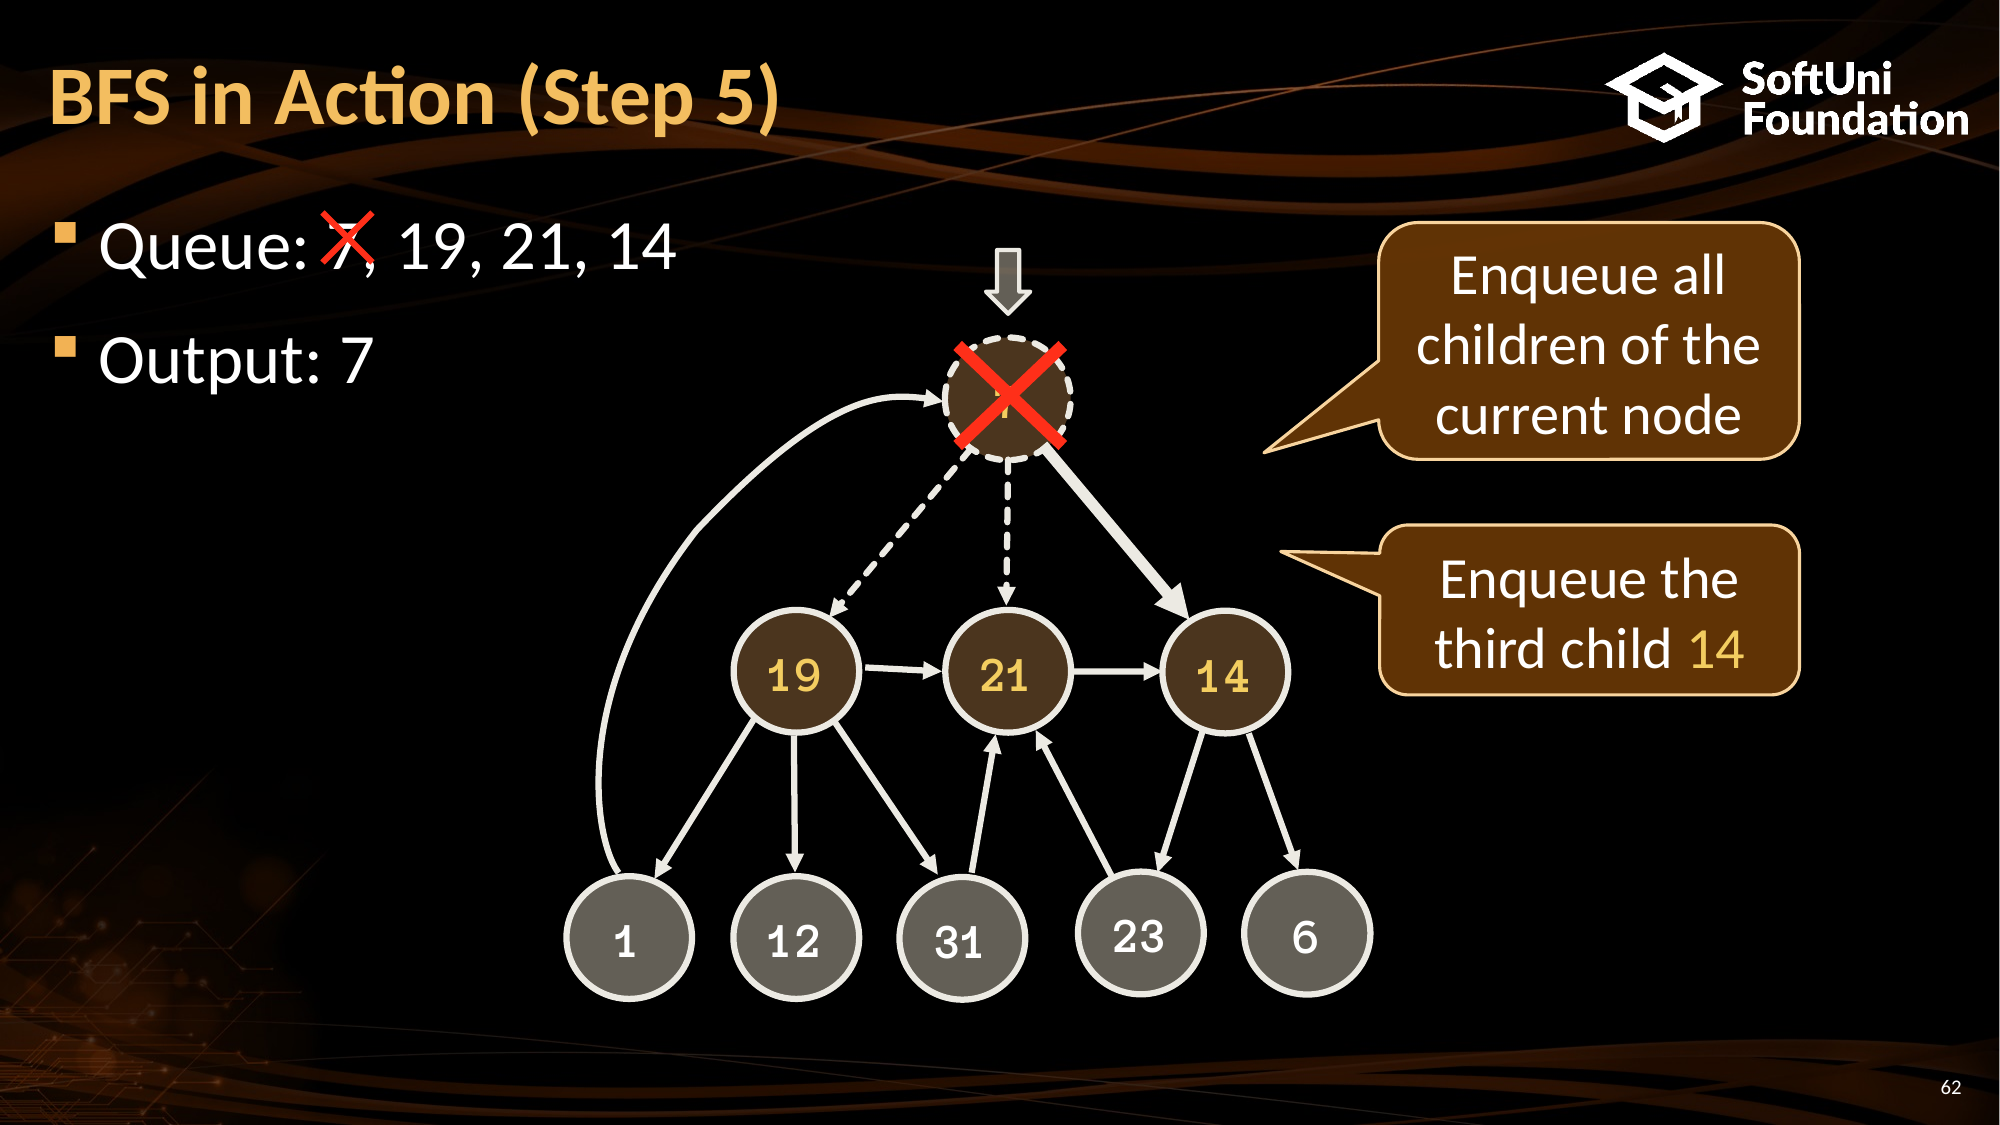

BFS in Action (Step 5)
Queue: 7, 19, 21, 14
Output: 7

Enqueue all children of the current node

7

19
21
14

23
6
1
12
31
Enqueue the third child 14
62